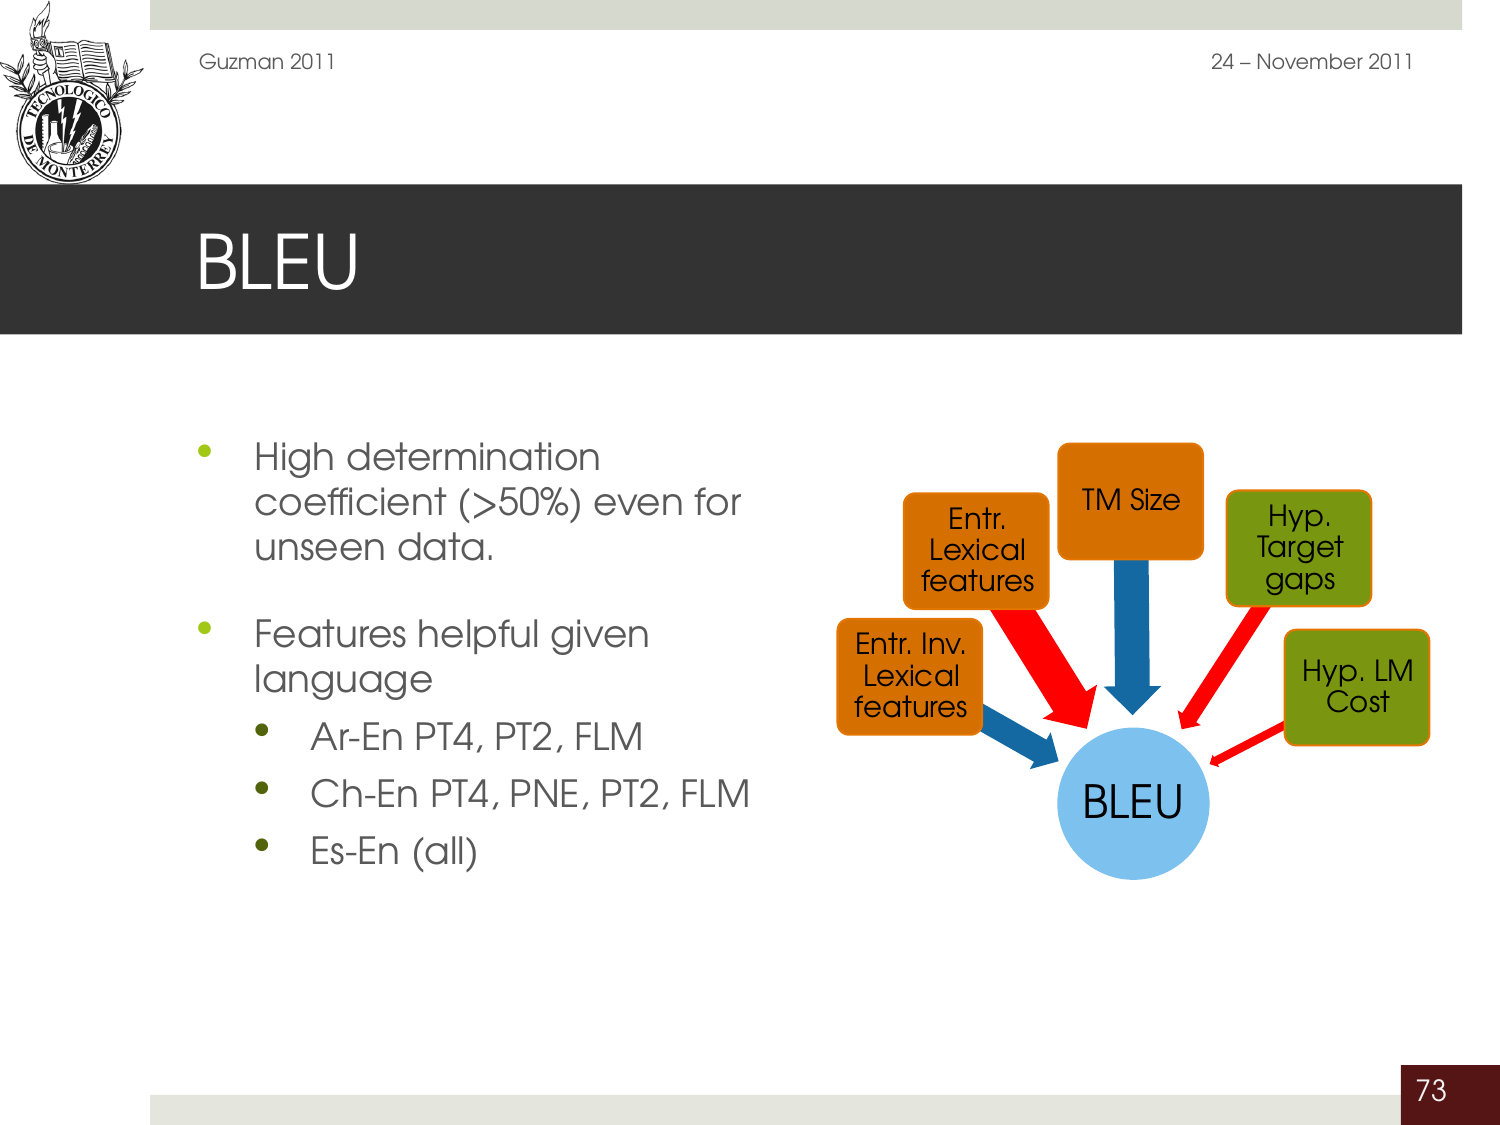

Guzman 2011
24 – November 2011
# BLEU
High determination coefficient (>50%) even for unseen data.
Features helpful given language
Ar-En PT4, PT2, FLM
Ch-En PT4, PNE, PT2, FLM
Es-En (all)

BLEU
Entr. Inv. Lexical features
Entr. Lexical features
TM Size
Hyp. Target gaps
Hyp. LM Cost